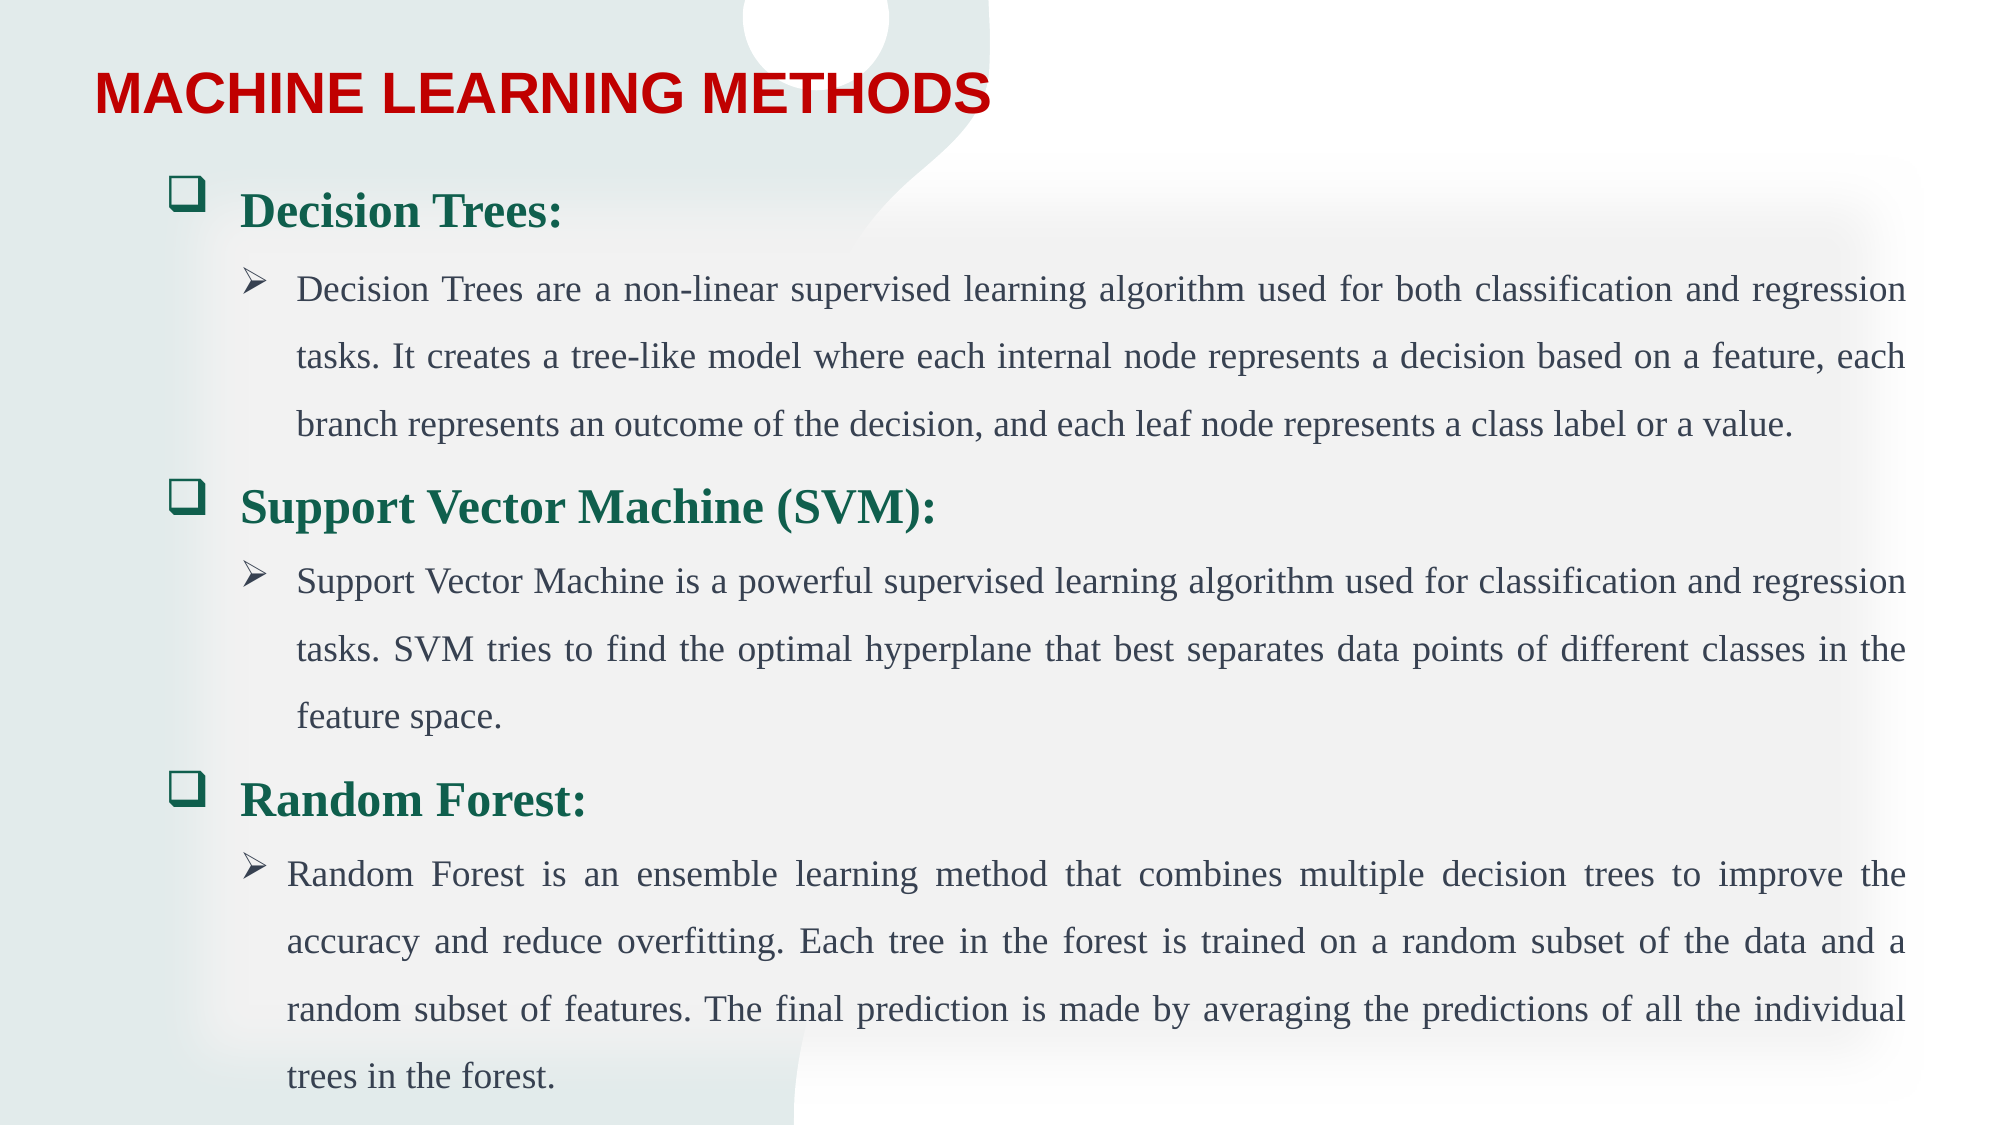

MACHINE LEARNING METHODS
Decision Trees:​​
Decision Trees are a non-linear supervised learning algorithm used for both classification and regression tasks. It creates a tree-like model where each internal node represents a decision based on a feature, each branch represents an outcome of the decision, and each leaf node represents a class label or a value.

Support Vector Machine (SVM):​​
Support Vector Machine is a powerful supervised learning algorithm used for classification and regression tasks. SVM tries to find the optimal hyperplane that best separates data points of different classes in the feature space.

Random Forest:​​
Random Forest is an ensemble learning method that combines multiple decision trees to improve the accuracy and reduce overfitting. Each tree in the forest is trained on a random subset of the data and a random subset of features. The final prediction is made by averaging the predictions of all the individual trees in the forest.